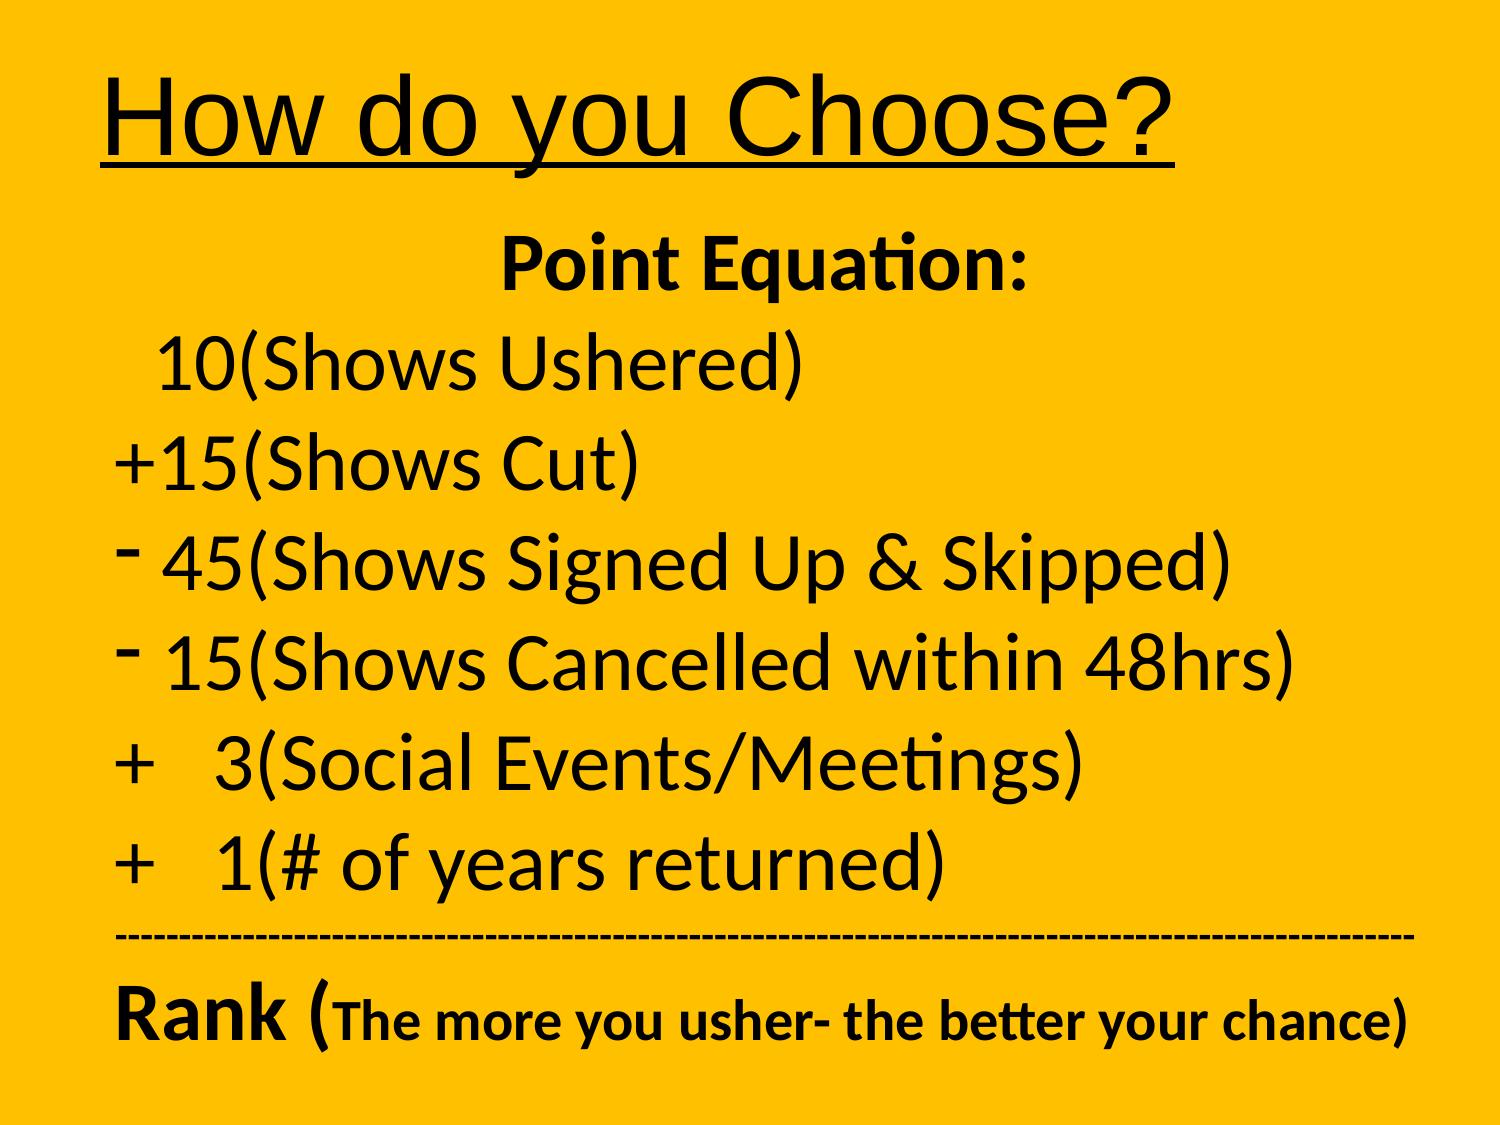

How do you Choose?
Point Equation:
  10(Shows Ushered)
+15(Shows Cut)
 45(Shows Signed Up & Skipped)
 15(Shows Cancelled within 48hrs)
+   3(Social Events/Meetings)
+   1(# of years returned)
------------------------------------------------------------------------------------------------------
Rank (The more you usher- the better your chance)